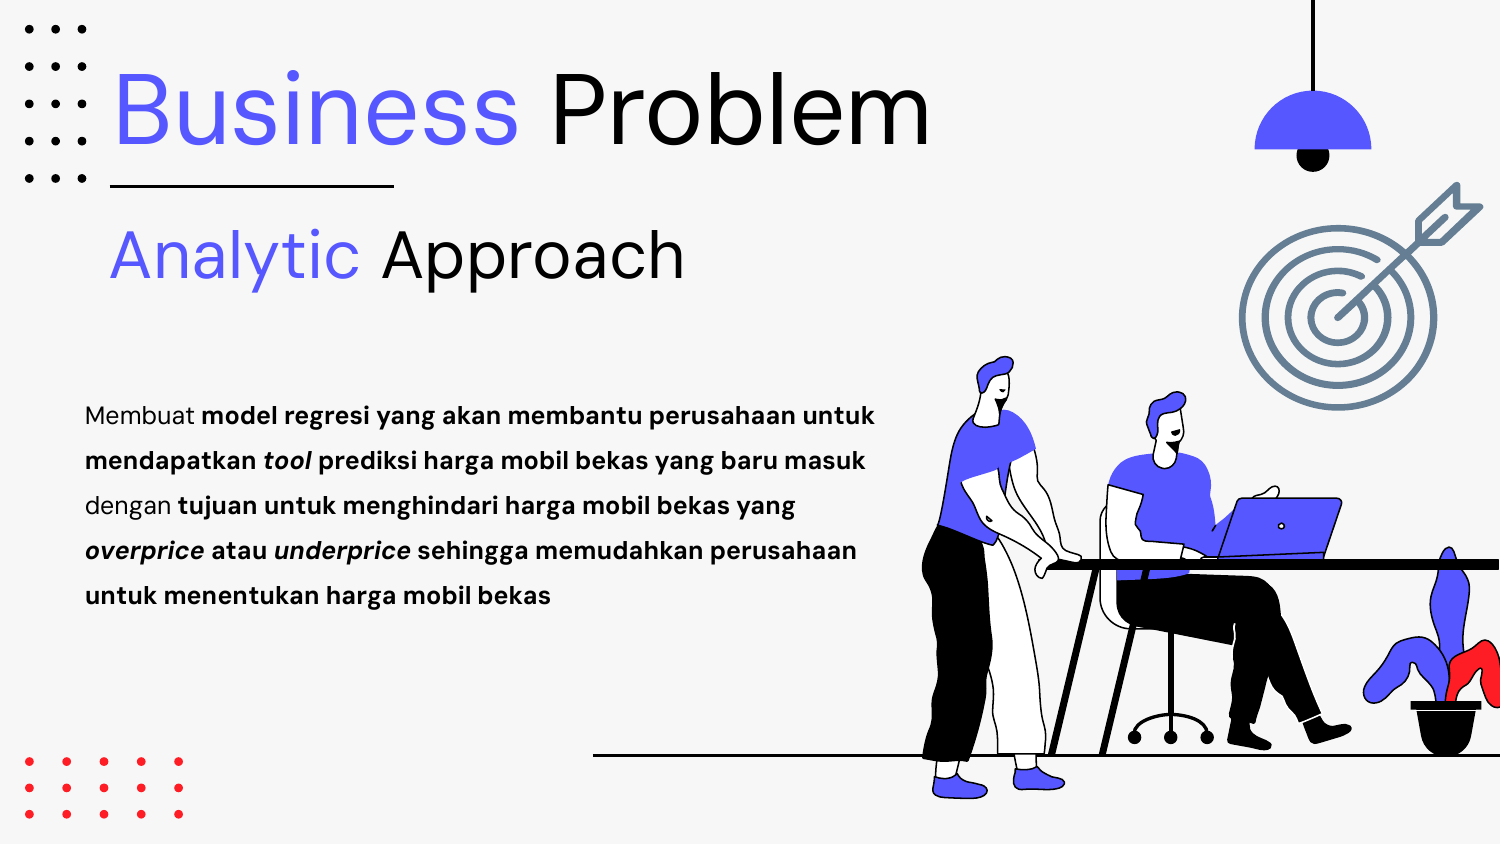

Business Problem
Analytic Approach

# Membuat model regresi yang akan membantu perusahaan untuk mendapatkan tool prediksi harga mobil bekas yang baru masuk dengan tujuan untuk menghindari harga mobil bekas yang overprice atau underprice sehingga memudahkan perusahaan untuk menentukan harga mobil bekas